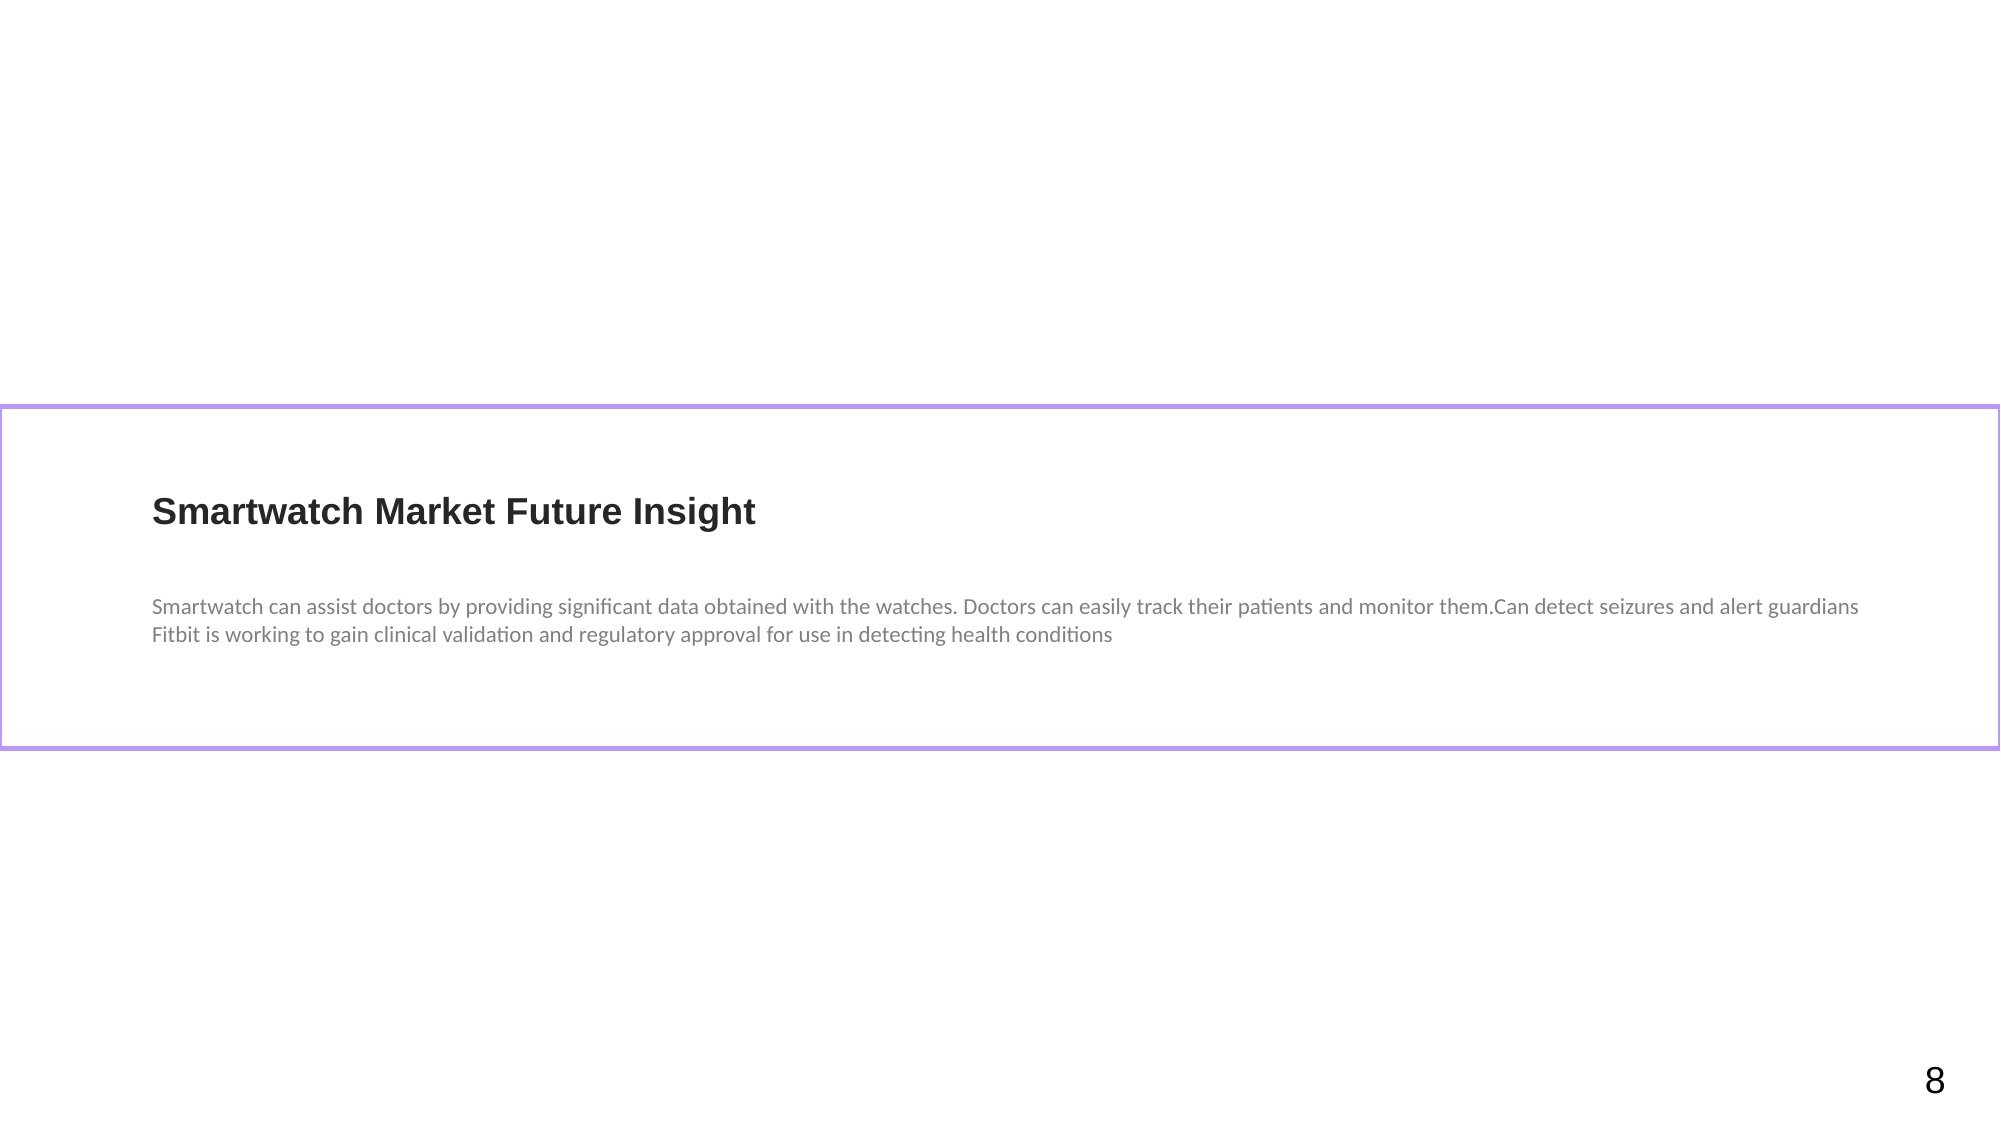

Smartwatch Market Future Insight
Smartwatch can assist doctors by providing significant data obtained with the watches. Doctors can easily track their patients and monitor them.Can detect seizures and alert guardians
Fitbit is working to gain clinical validation and regulatory approval for use in detecting health conditions
8